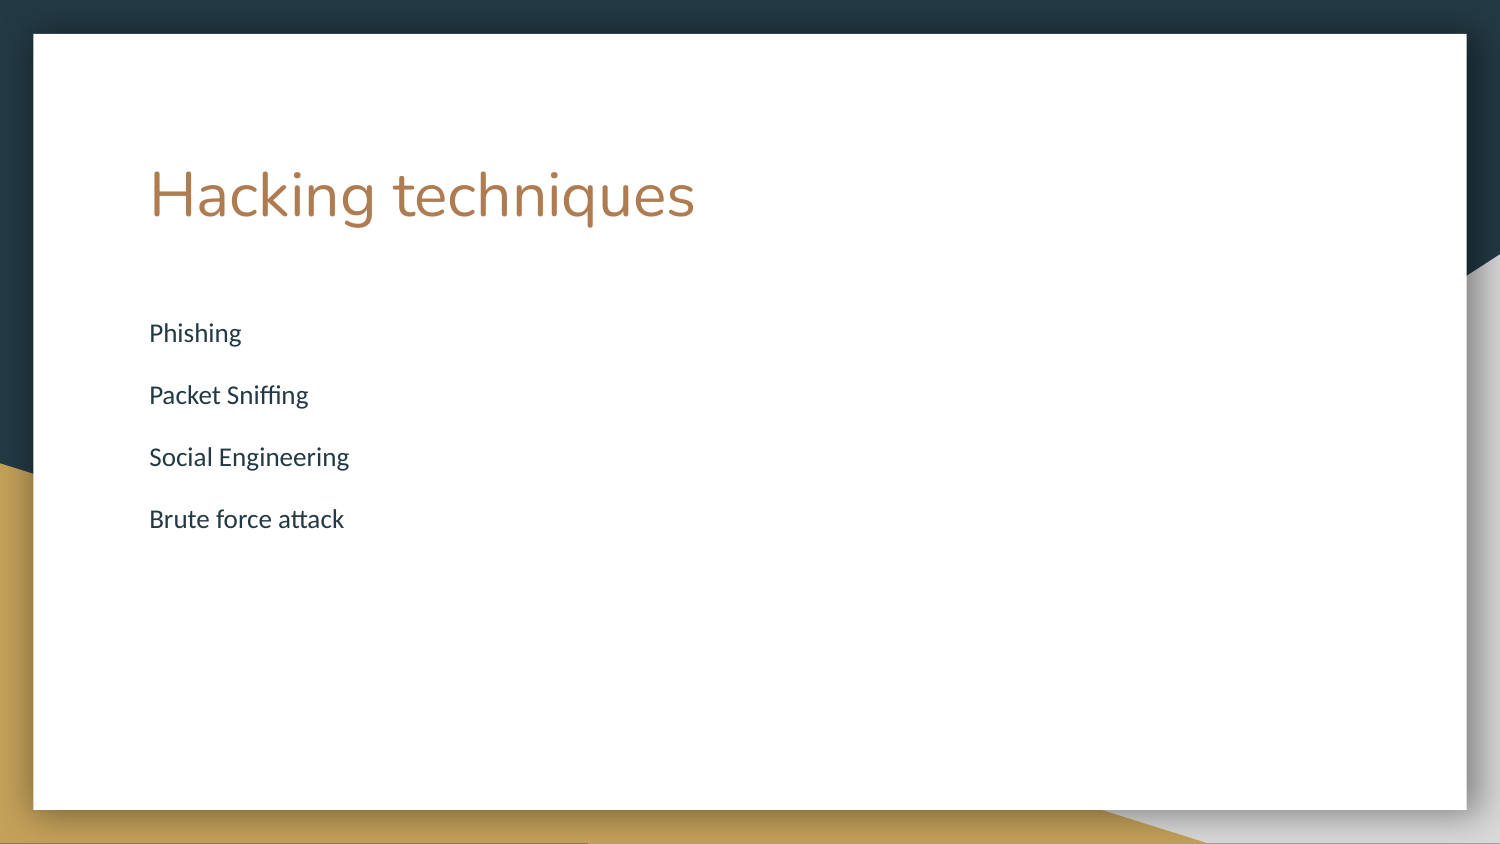

# Hacking techniques
Phishing
Packet Sniffing
Social Engineering
Brute force attack